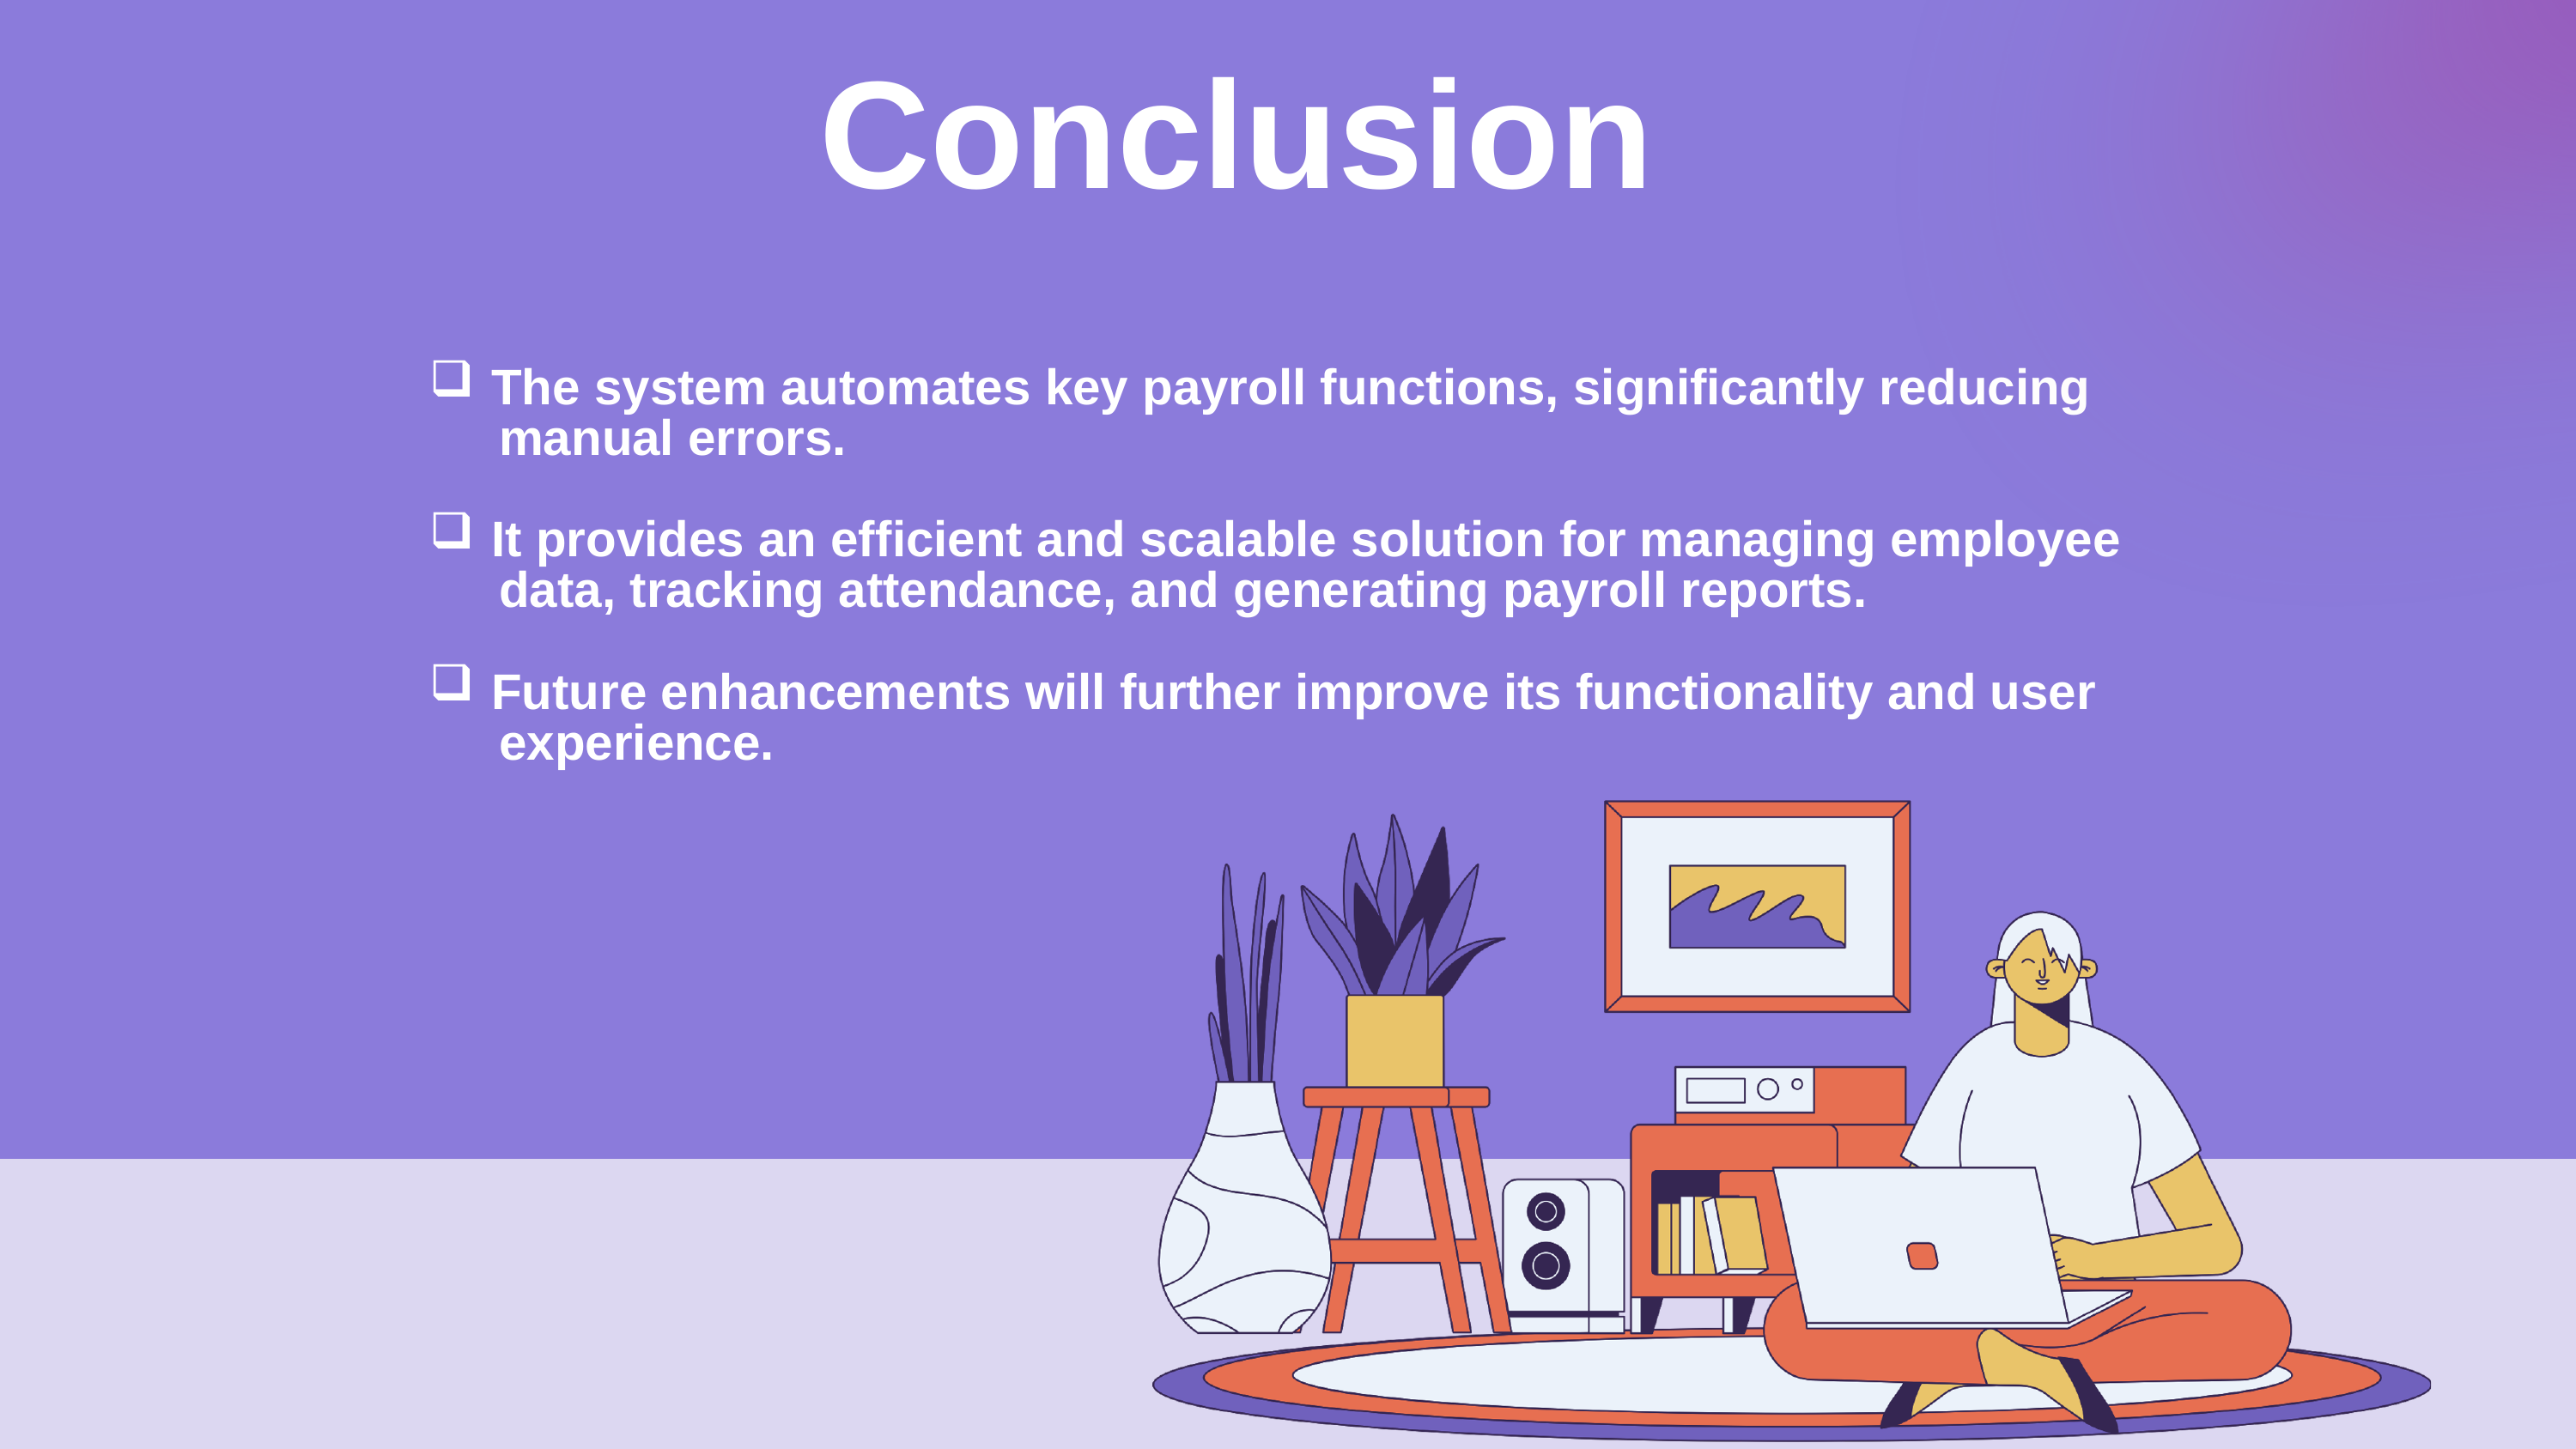

Conclusion
 The system automates key payroll functions, significantly reducing
     manual errors.

 It provides an efficient and scalable solution for managing employee
     data, tracking attendance, and generating payroll reports.

 Future enhancements will further improve its functionality and user
     experience.